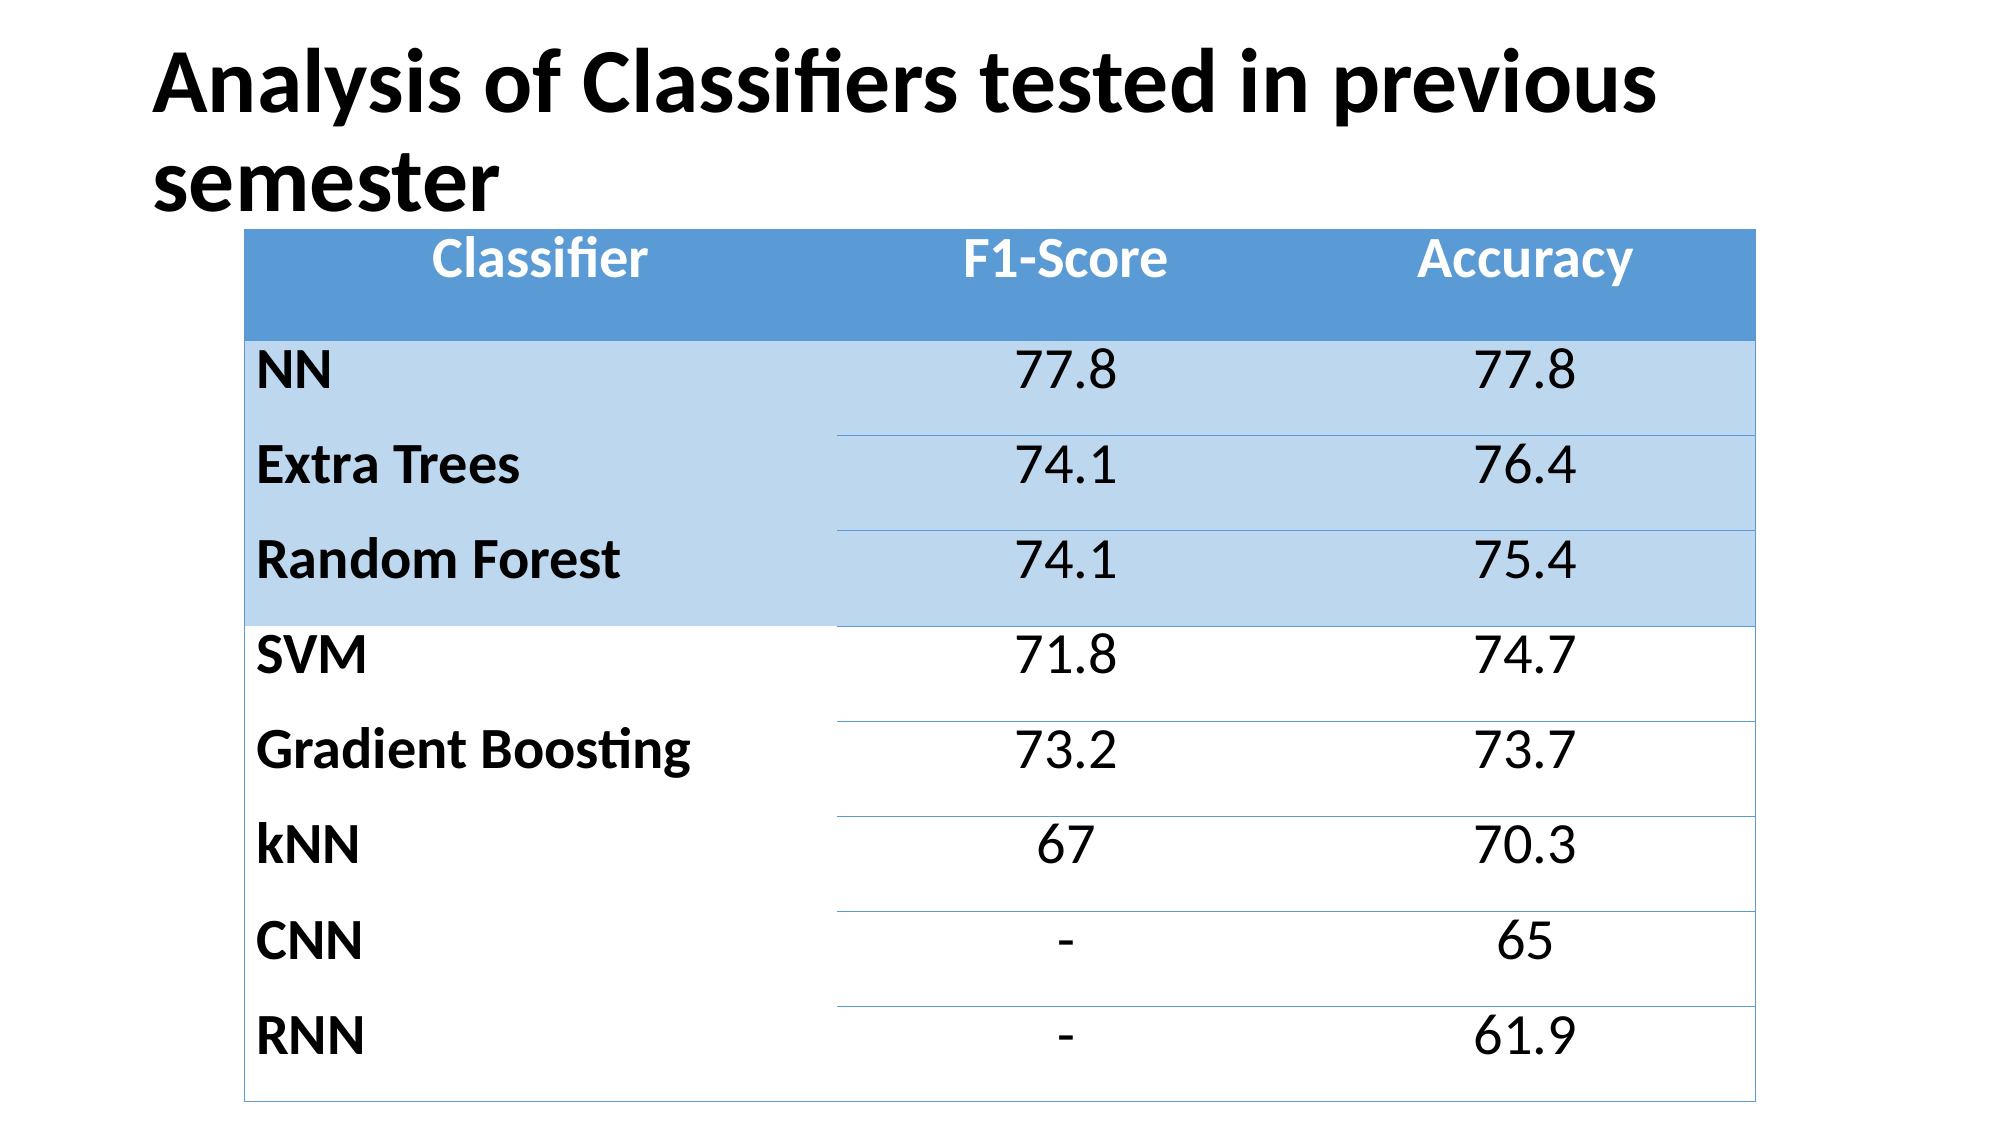

# Analysis of Classifiers tested in previous semester
| Classifier | F1-Score | Accuracy |
| --- | --- | --- |
| NN | 77.8 | 77.8 |
| Extra Trees | 74.1 | 76.4 |
| Random Forest | 74.1 | 75.4 |
| SVM | 71.8 | 74.7 |
| Gradient Boosting | 73.2 | 73.7 |
| kNN | 67 | 70.3 |
| CNN | - | 65 |
| RNN | - | 61.9 |